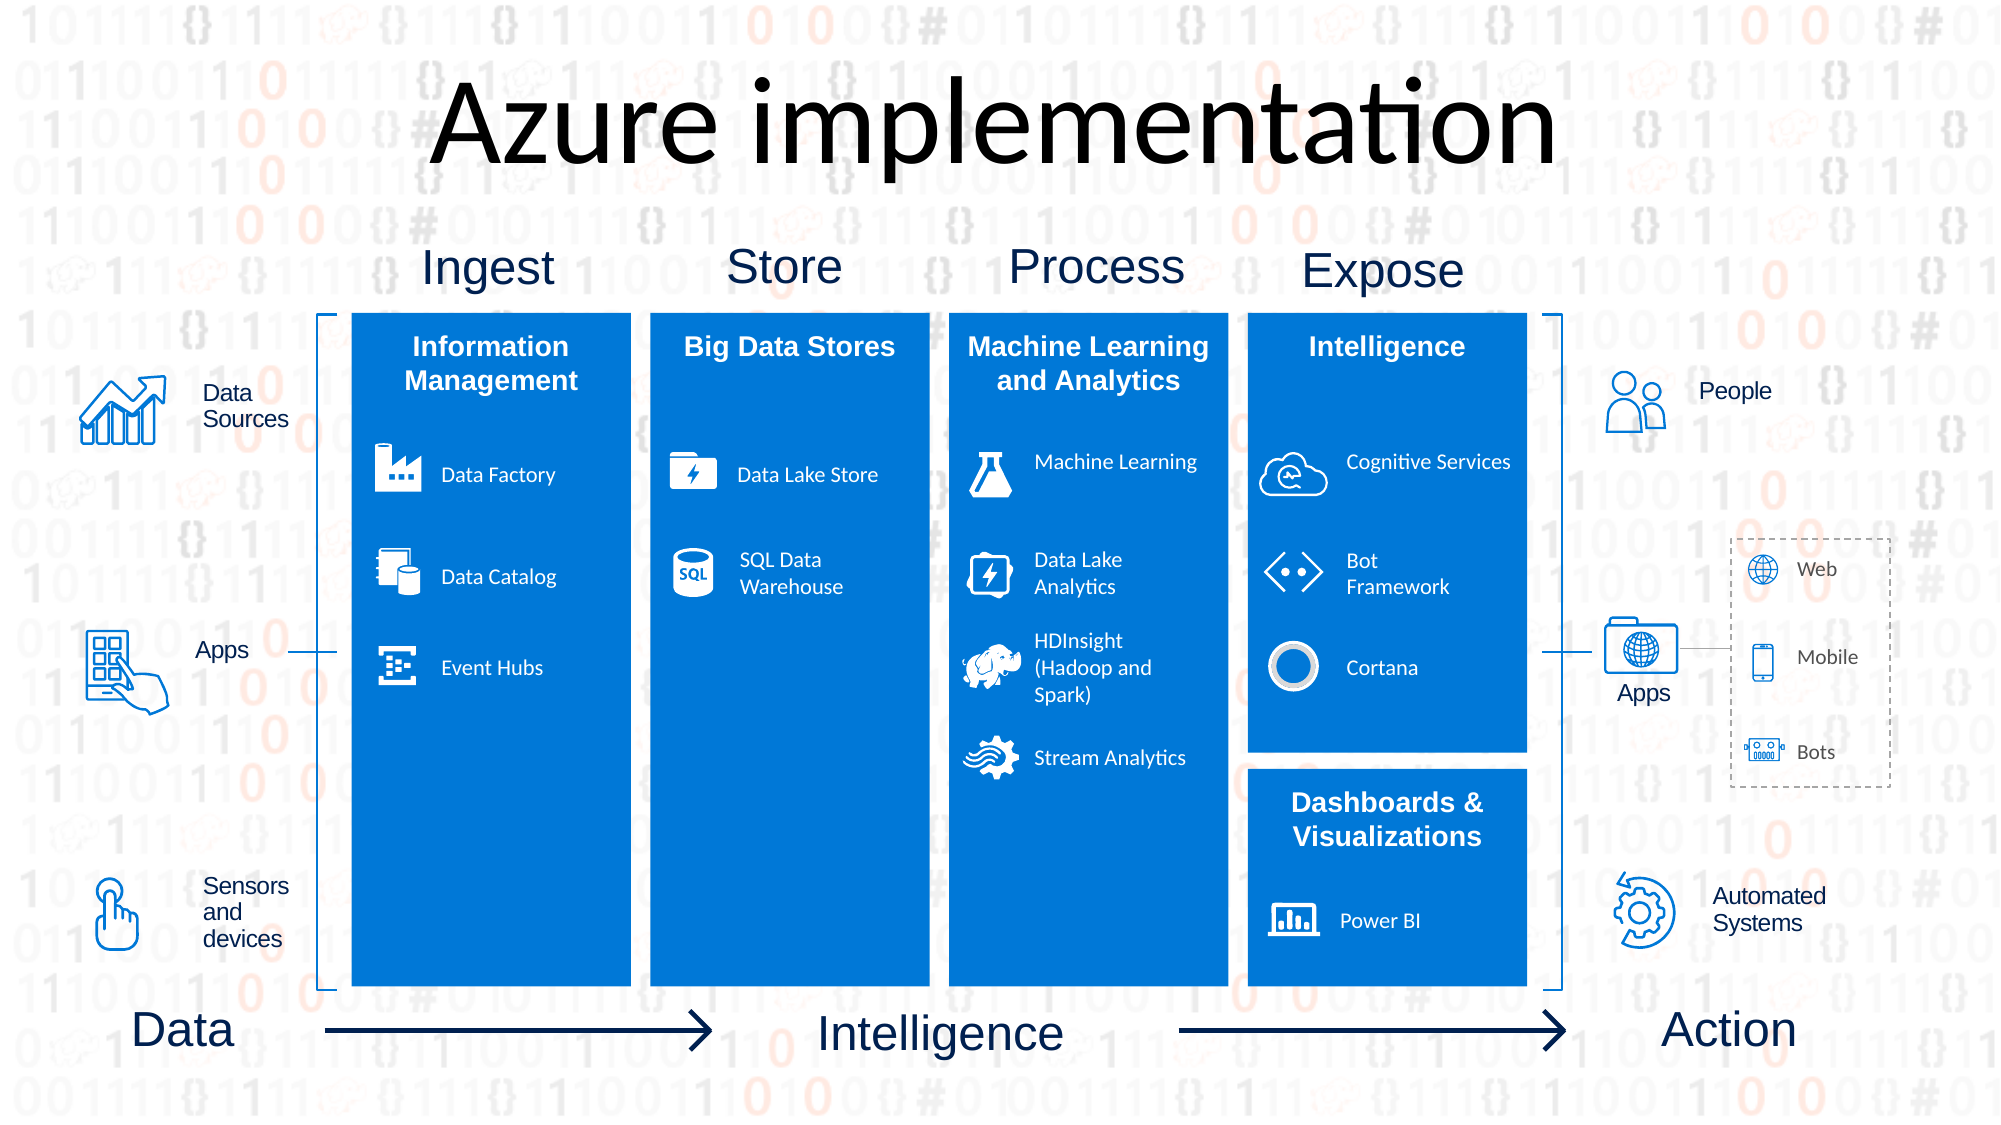

Azure implementation
Process
Store
Ingest
Expose
Information Management

Data Factory

Data Catalog
Event Hubs

Intelligence
Cognitive Services

Bot
Framework

Cortana
Dashboards & Visualizations
Power BI

Big Data Stores
Machine Learning and Analytics

Data
Sources

Apps

Sensors
and
devices

Data

People

Web
Mobile

Bots

Apps

Automated
Systems
Action
Machine Learning

Data Lake Store
SQL Data
Warehouse
Data Lake Analytics

HDInsight
(Hadoop and Spark)

Stream Analytics

Intelligence